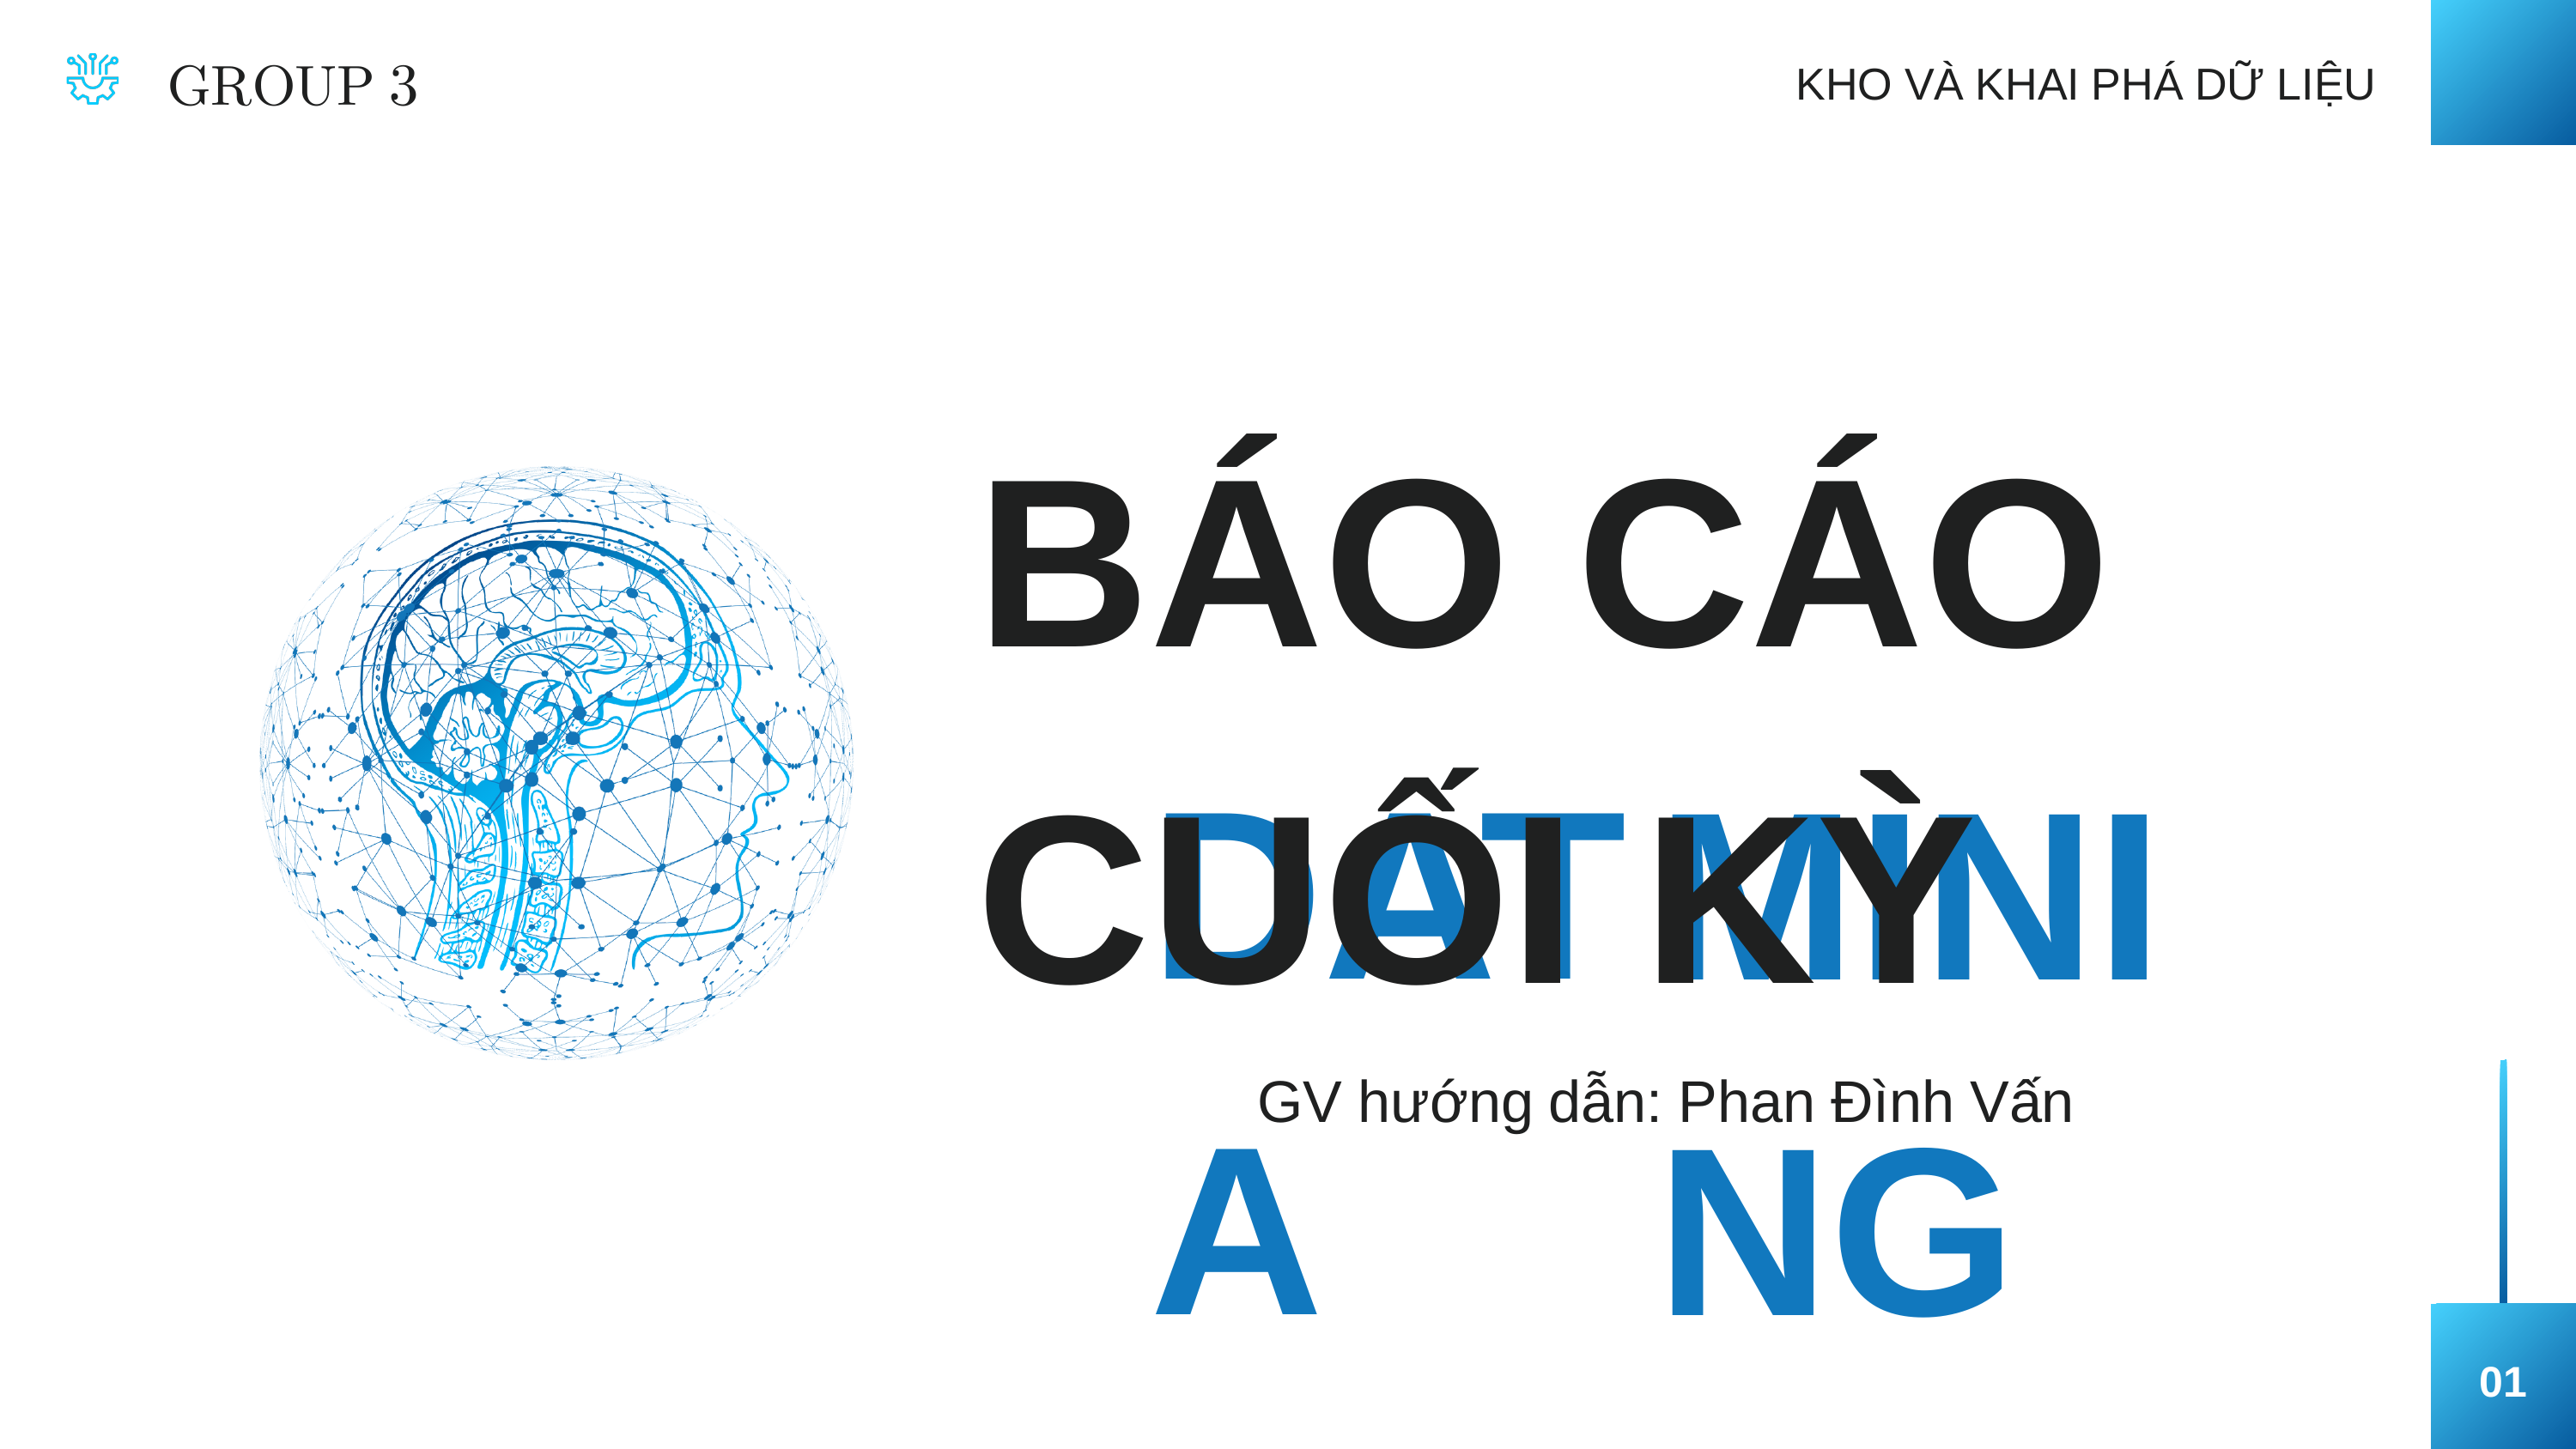

GROUP 3
KHO VÀ KHAI PHÁ DỮ LIỆU

BÁO CÁO CUỐI KỲ

DATA
MINING
GV hướng dẫn: Phan Đình Vấn

01